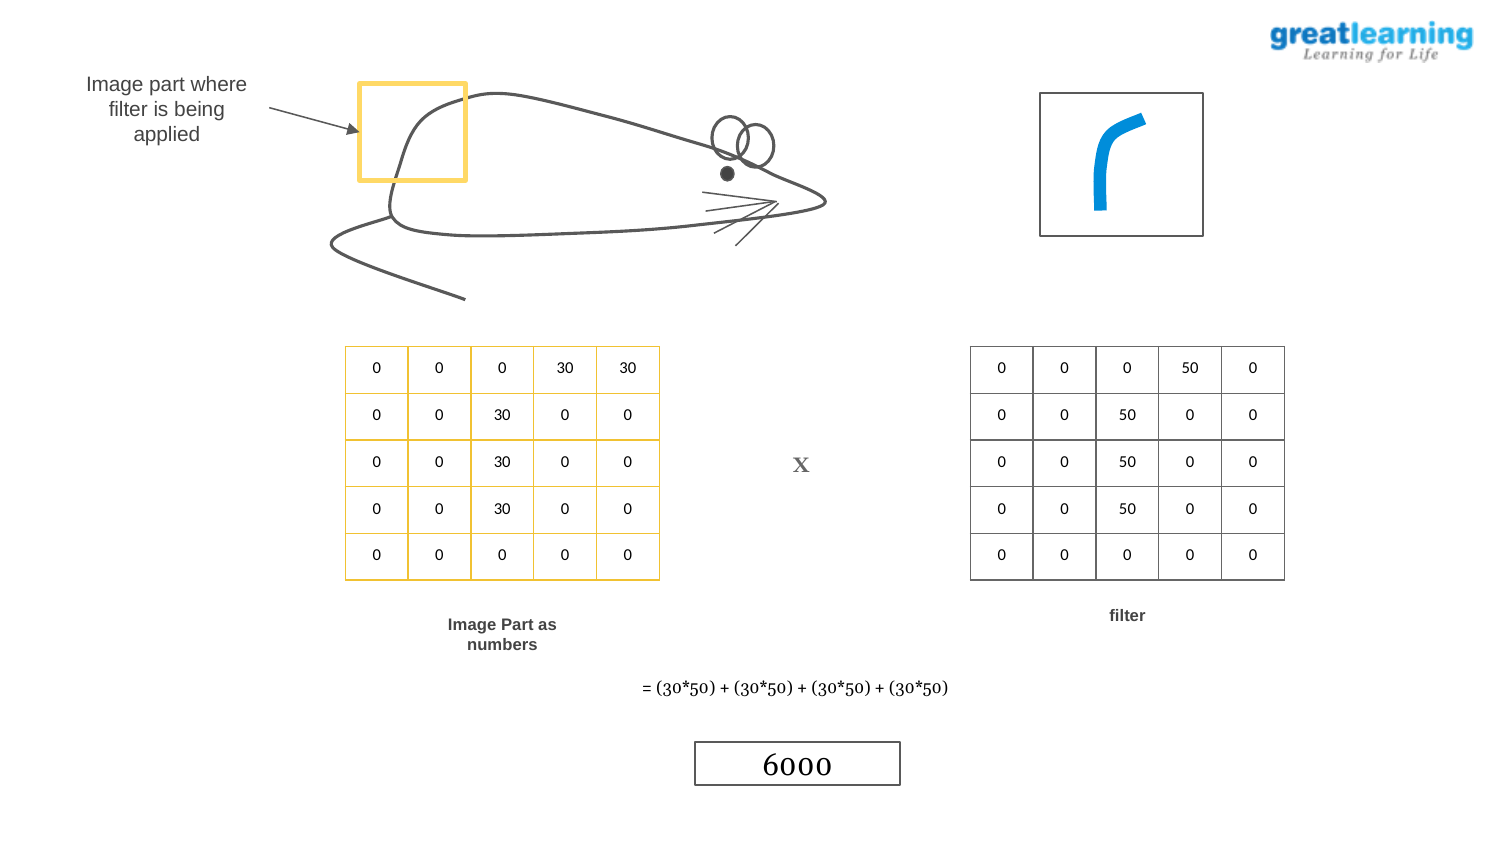

Image part where filter is being applied

| 0 | 0 | 0 | 30 | 30 |
| --- | --- | --- | --- | --- |
| 0 | 0 | 30 | 0 | 0 |
| 0 | 0 | 30 | 0 | 0 |
| 0 | 0 | 30 | 0 | 0 |
| 0 | 0 | 0 | 0 | 0 |
| 0 | 0 | 0 | 50 | 0 |
| --- | --- | --- | --- | --- |
| 0 | 0 | 50 | 0 | 0 |
| 0 | 0 | 50 | 0 | 0 |
| 0 | 0 | 50 | 0 | 0 |
| 0 | 0 | 0 | 0 | 0 |
X
Image Part as numbers
filter
= (30*50) + (30*50) + (30*50) + (30*50)
6000